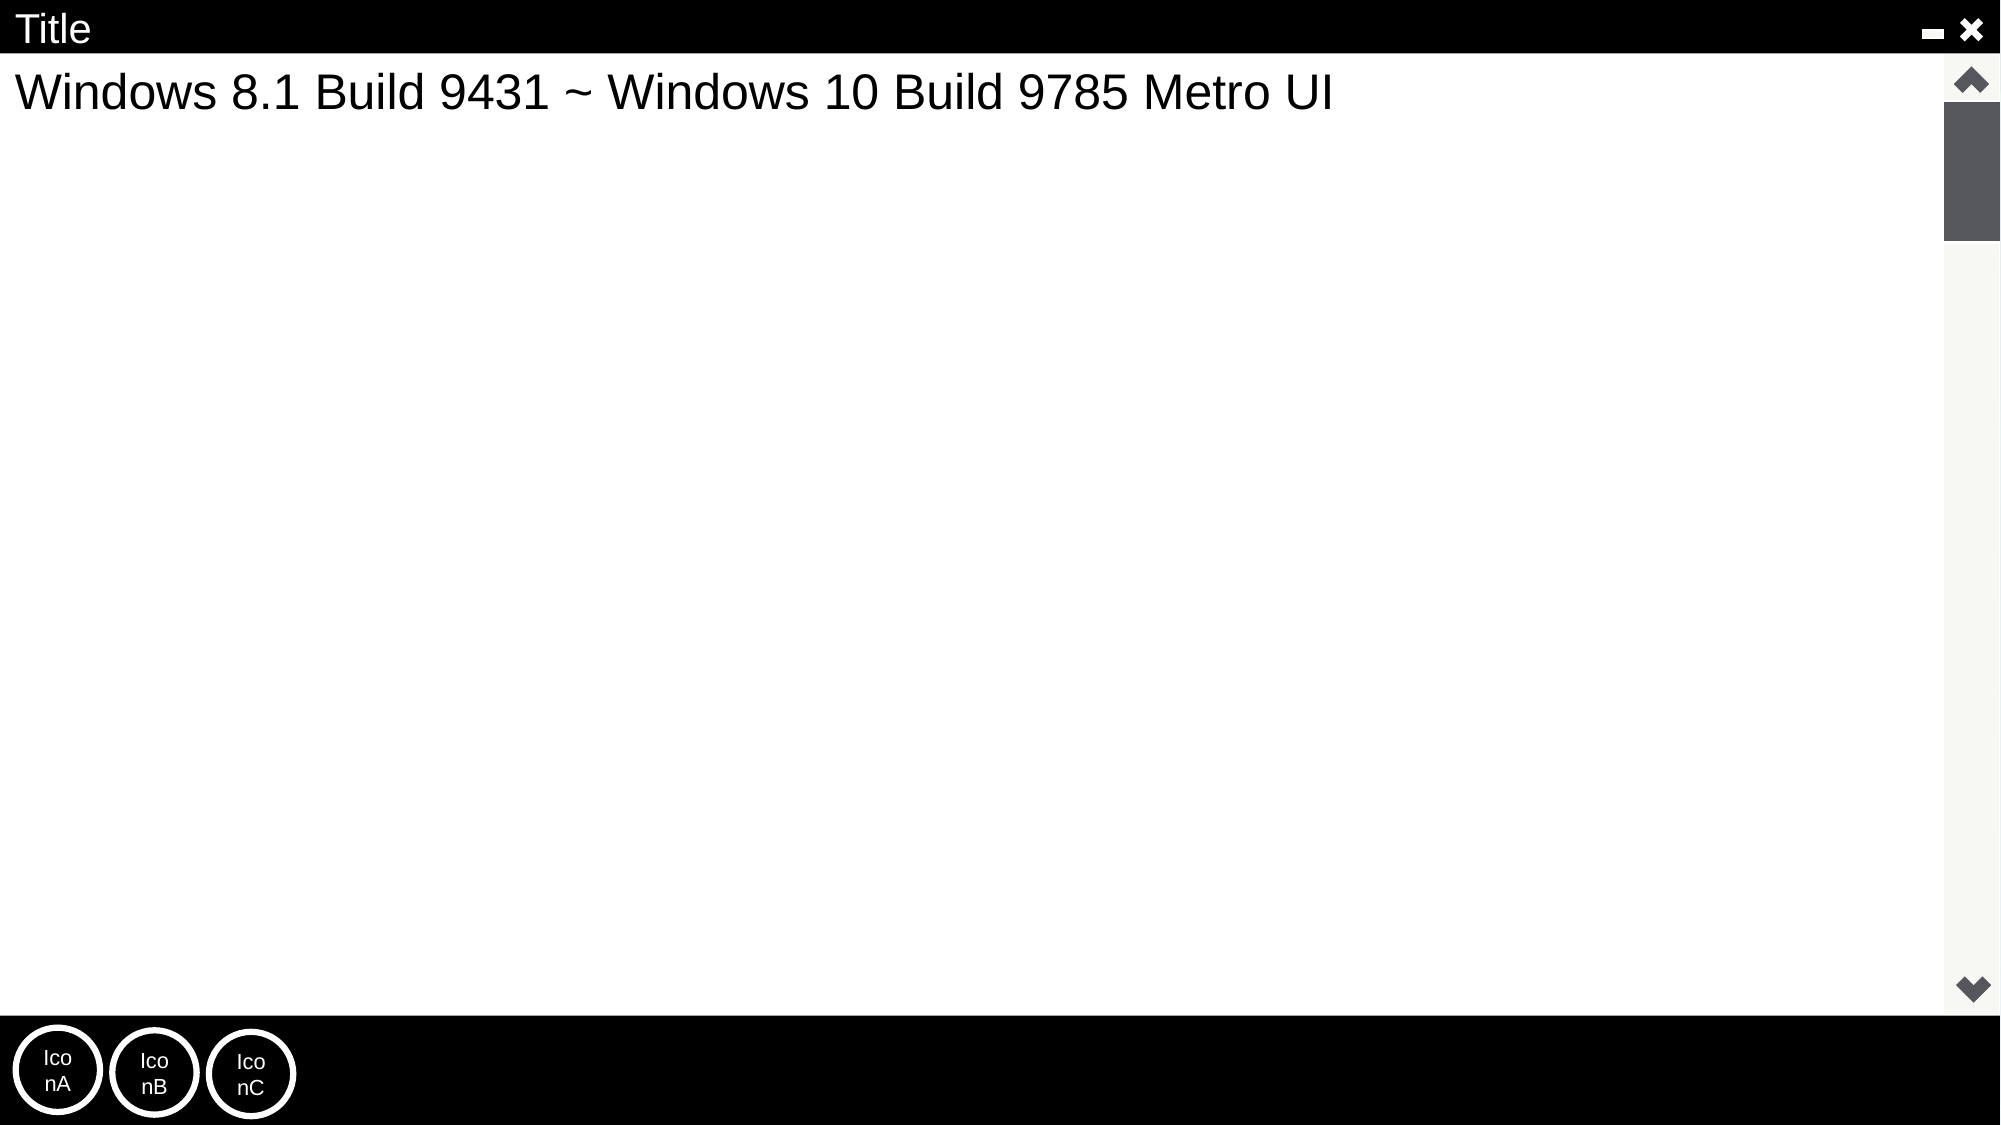

Title

Windows 8.1 Build 9431 ~ Windows 10 Build 9785 Metro UI

IconA
IconB
IconC